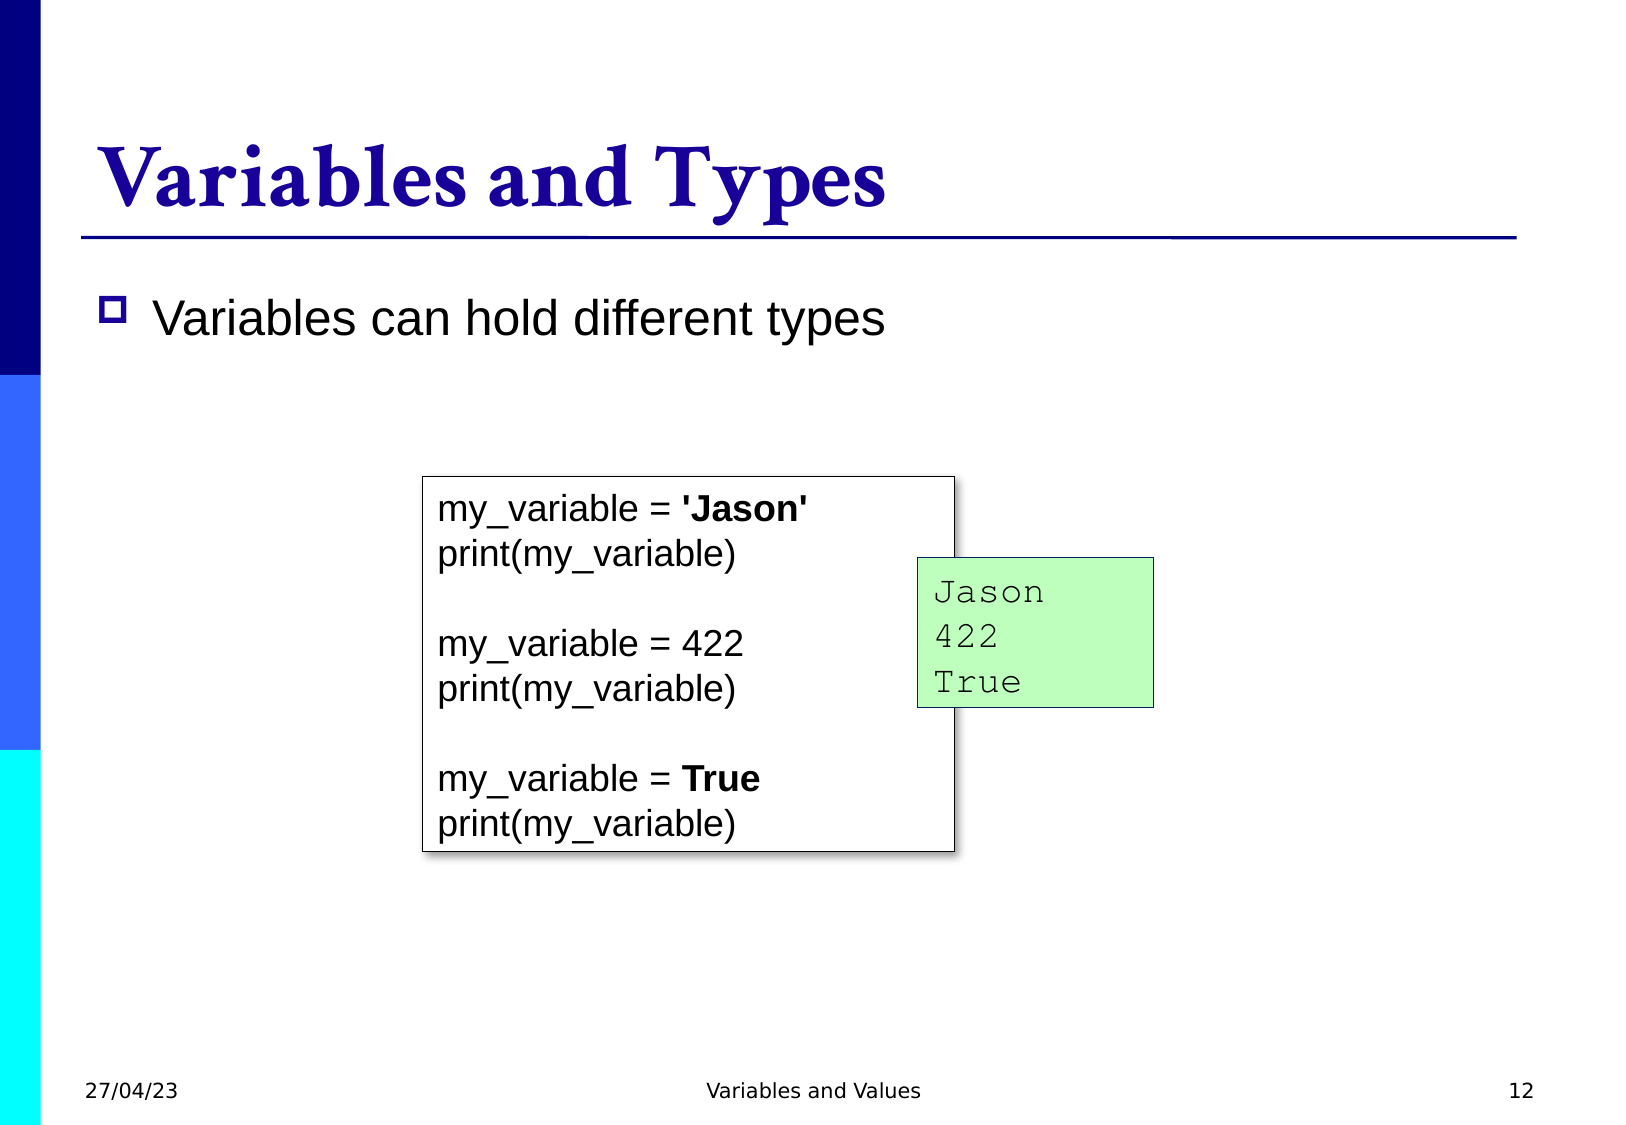

# Variables and Types
Variables can hold different types

my_variable = 'Jason'
print(my_variable)
my_variable = 422
print(my_variable)
my_variable = True
print(my_variable)
Jason
422
True
27/04/23
Variables and Values
12